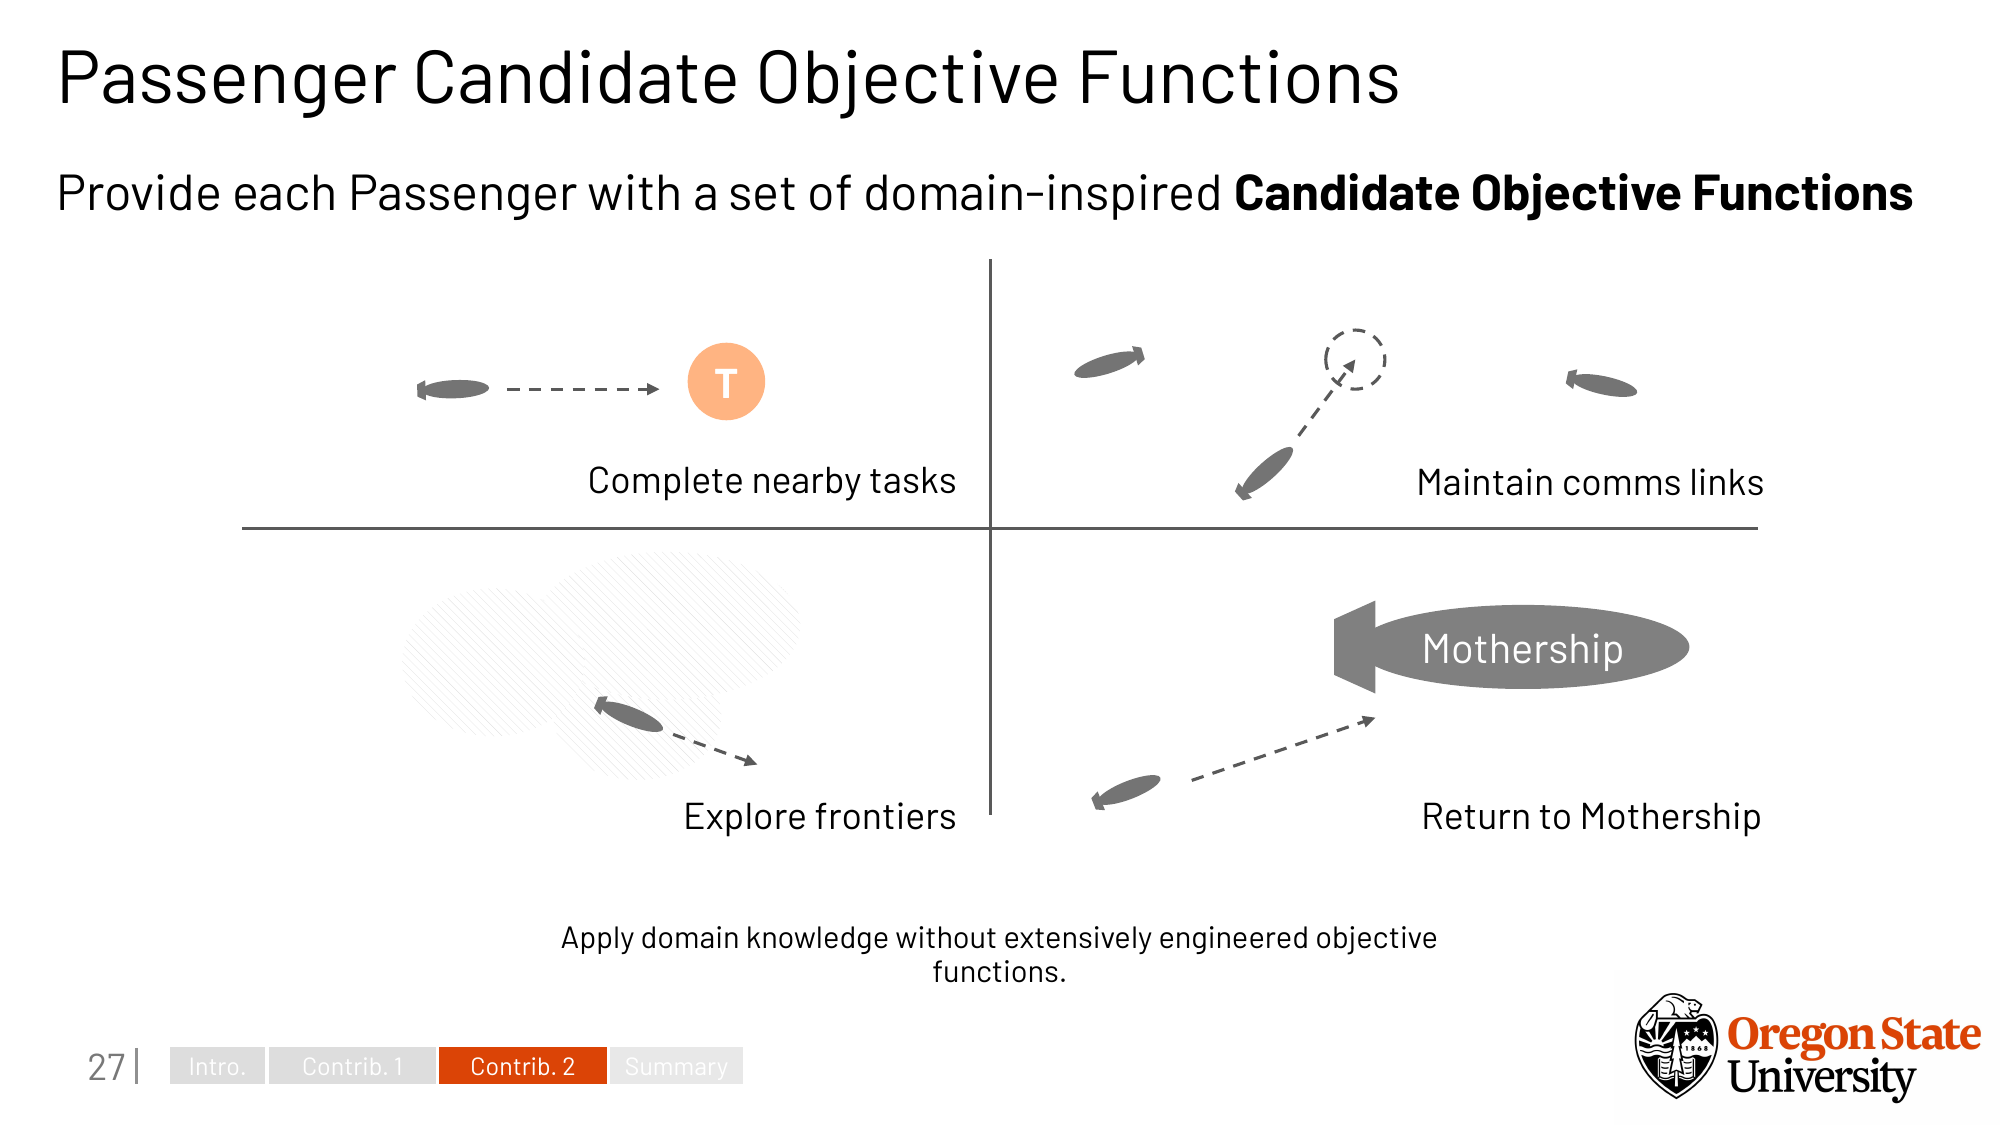

# Passenger Candidate Objective Functions
Provide each Passenger with a set of domain-inspired Candidate Objective Functions

Maintain comms links
T

Complete nearby tasks

Explore frontiers
Mothership

Return to Mothership
Apply domain knowledge without extensively engineered objective functions.
27
Intro.
Contrib. 1
Contrib. 2
Summary